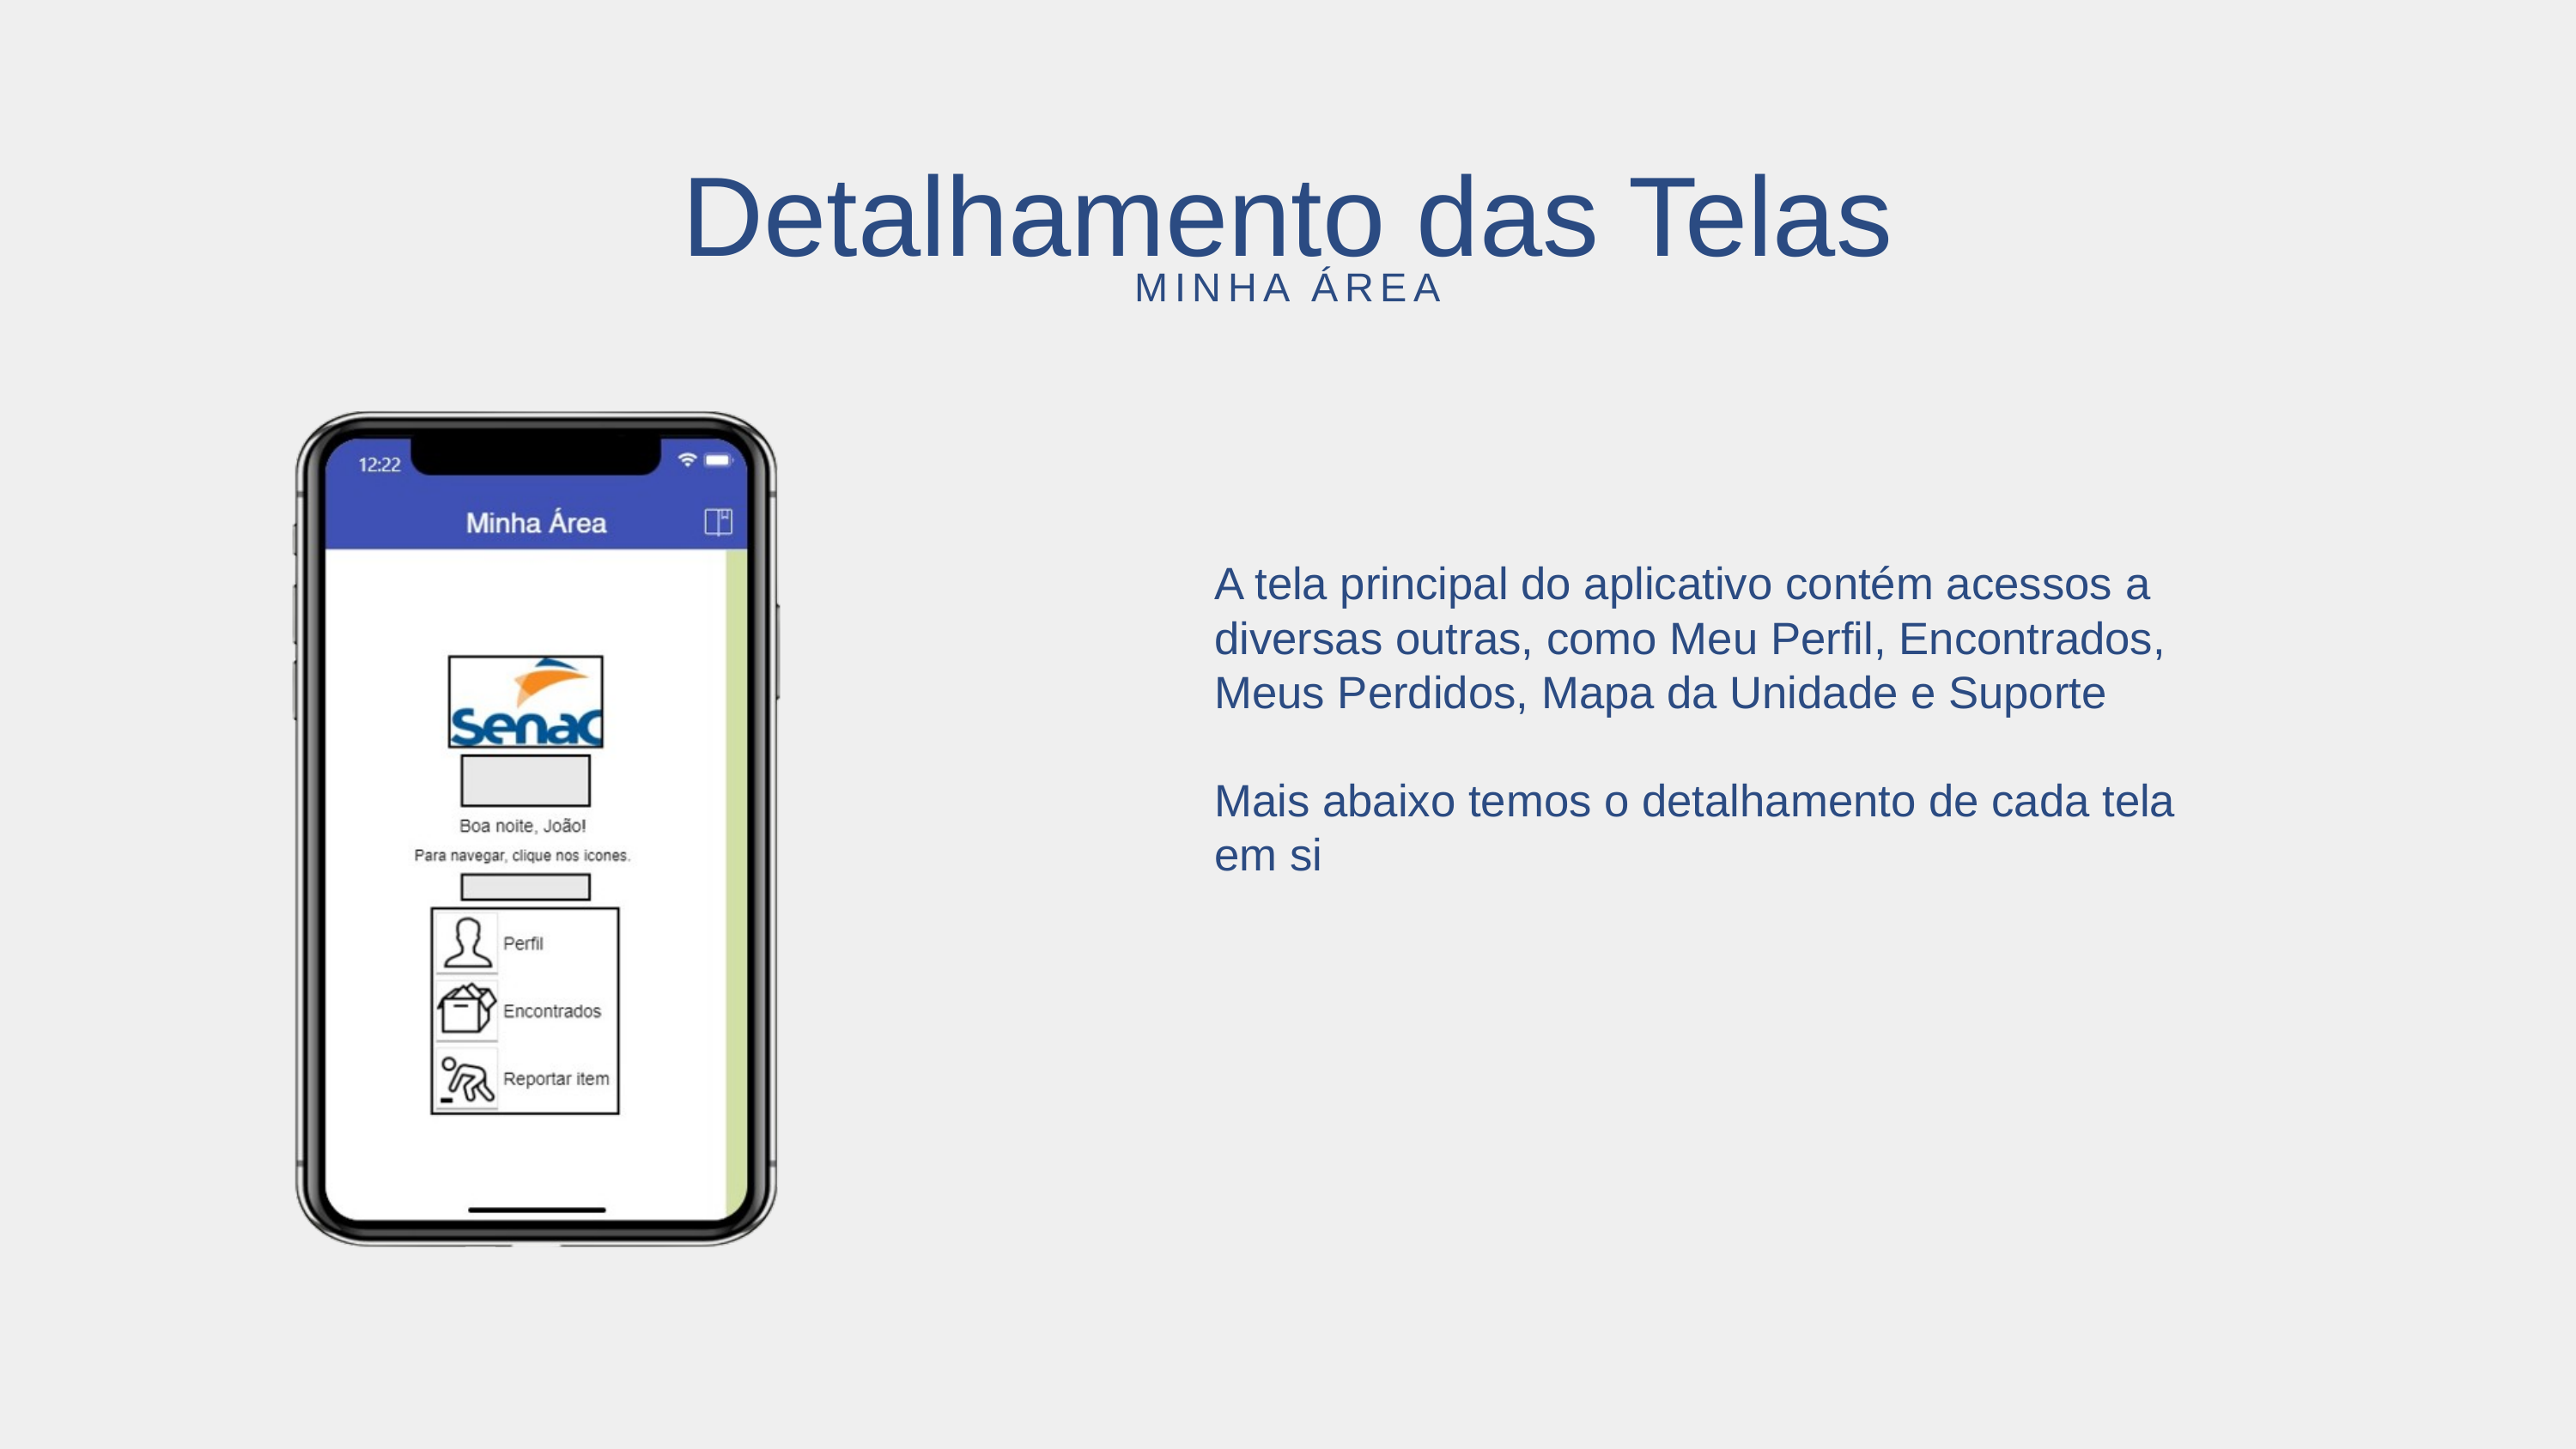

Detalhamento das Telas
MINHA ÁREA

A tela principal do aplicativo contém acessos a diversas outras, como Meu Perfil, Encontrados, Meus Perdidos, Mapa da Unidade e Suporte

Mais abaixo temos o detalhamento de cada tela em si